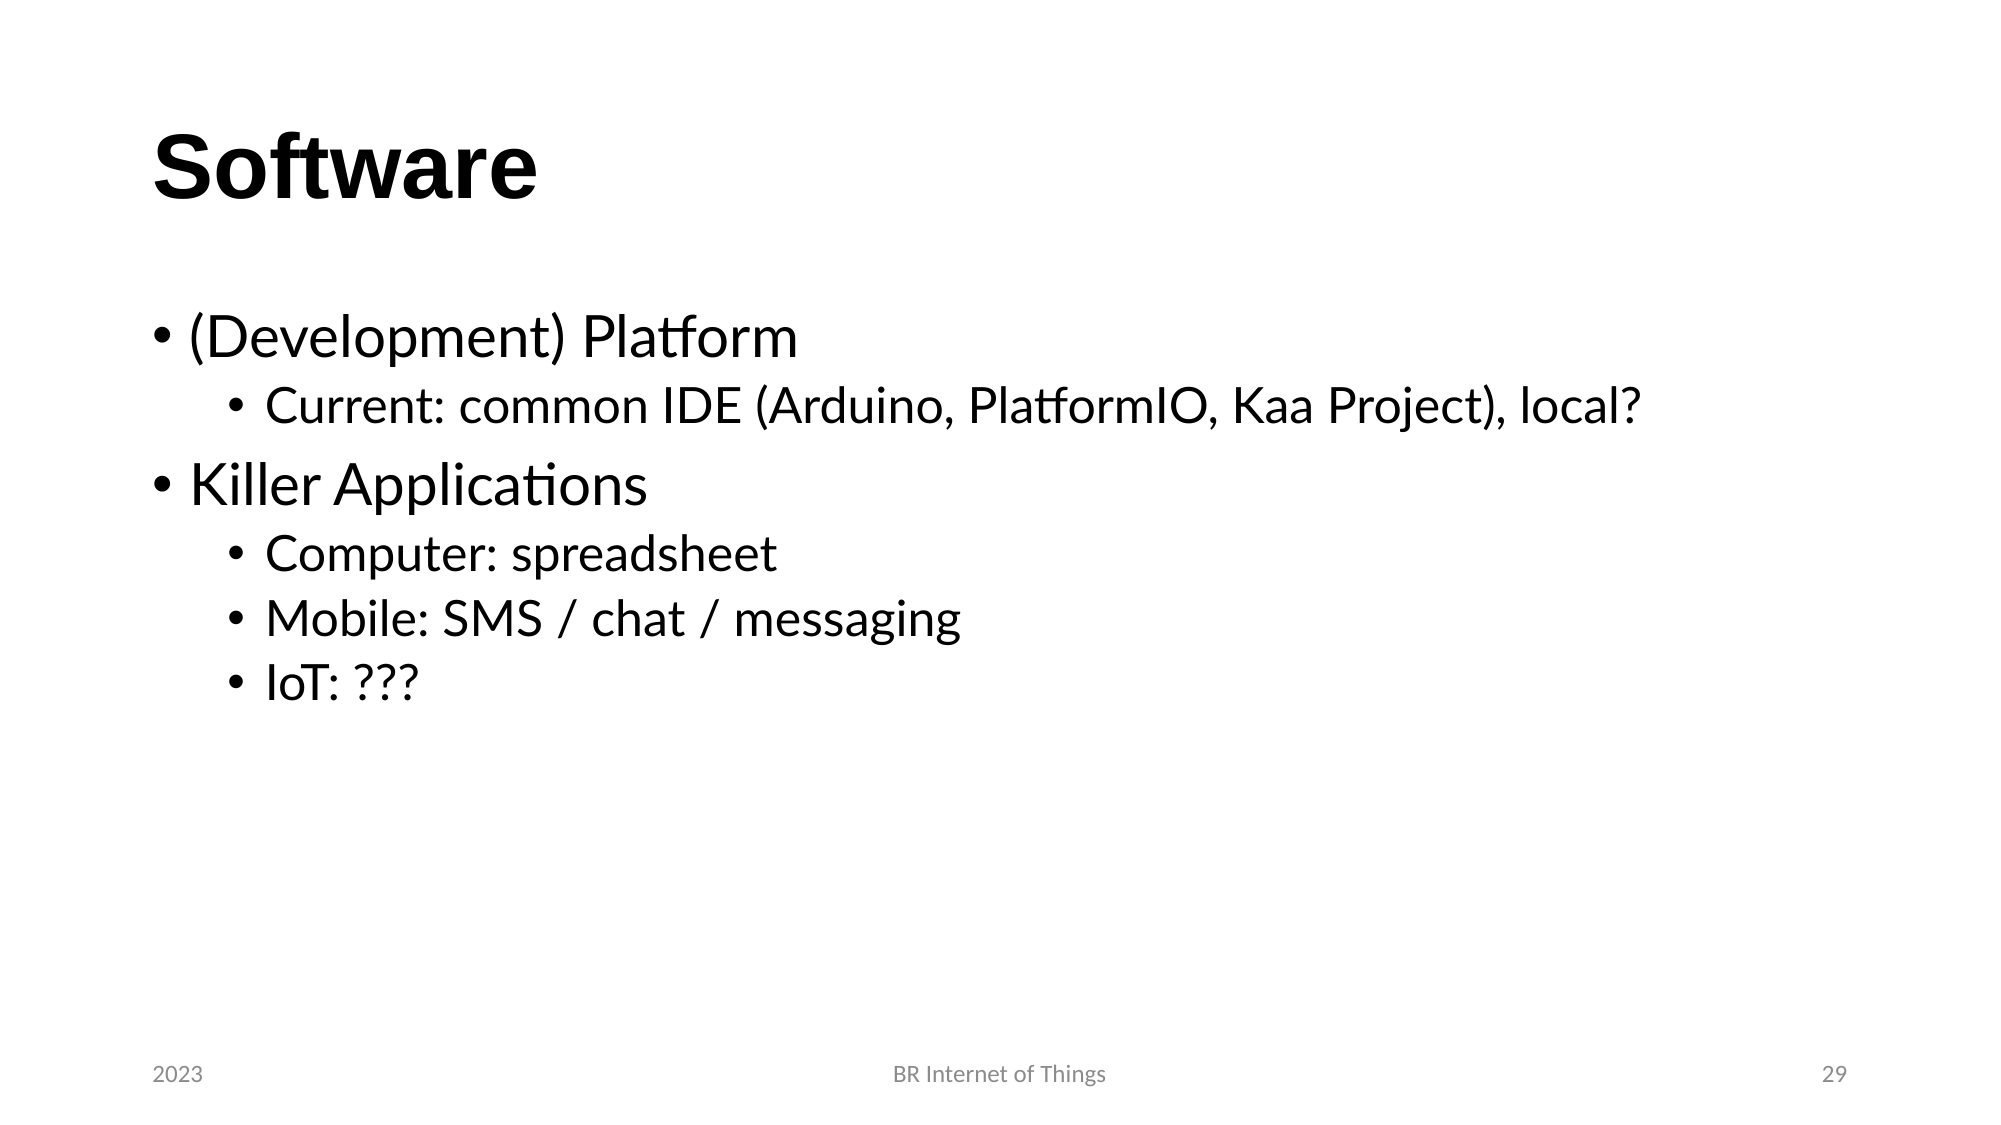

# Software
(Development) Platform
Current: common IDE (Arduino, PlatformIO, Kaa Project), local?
Killer Applications
Computer: spreadsheet
Mobile: SMS / chat / messaging
IoT: ???

2023
BR Internet of Things
29